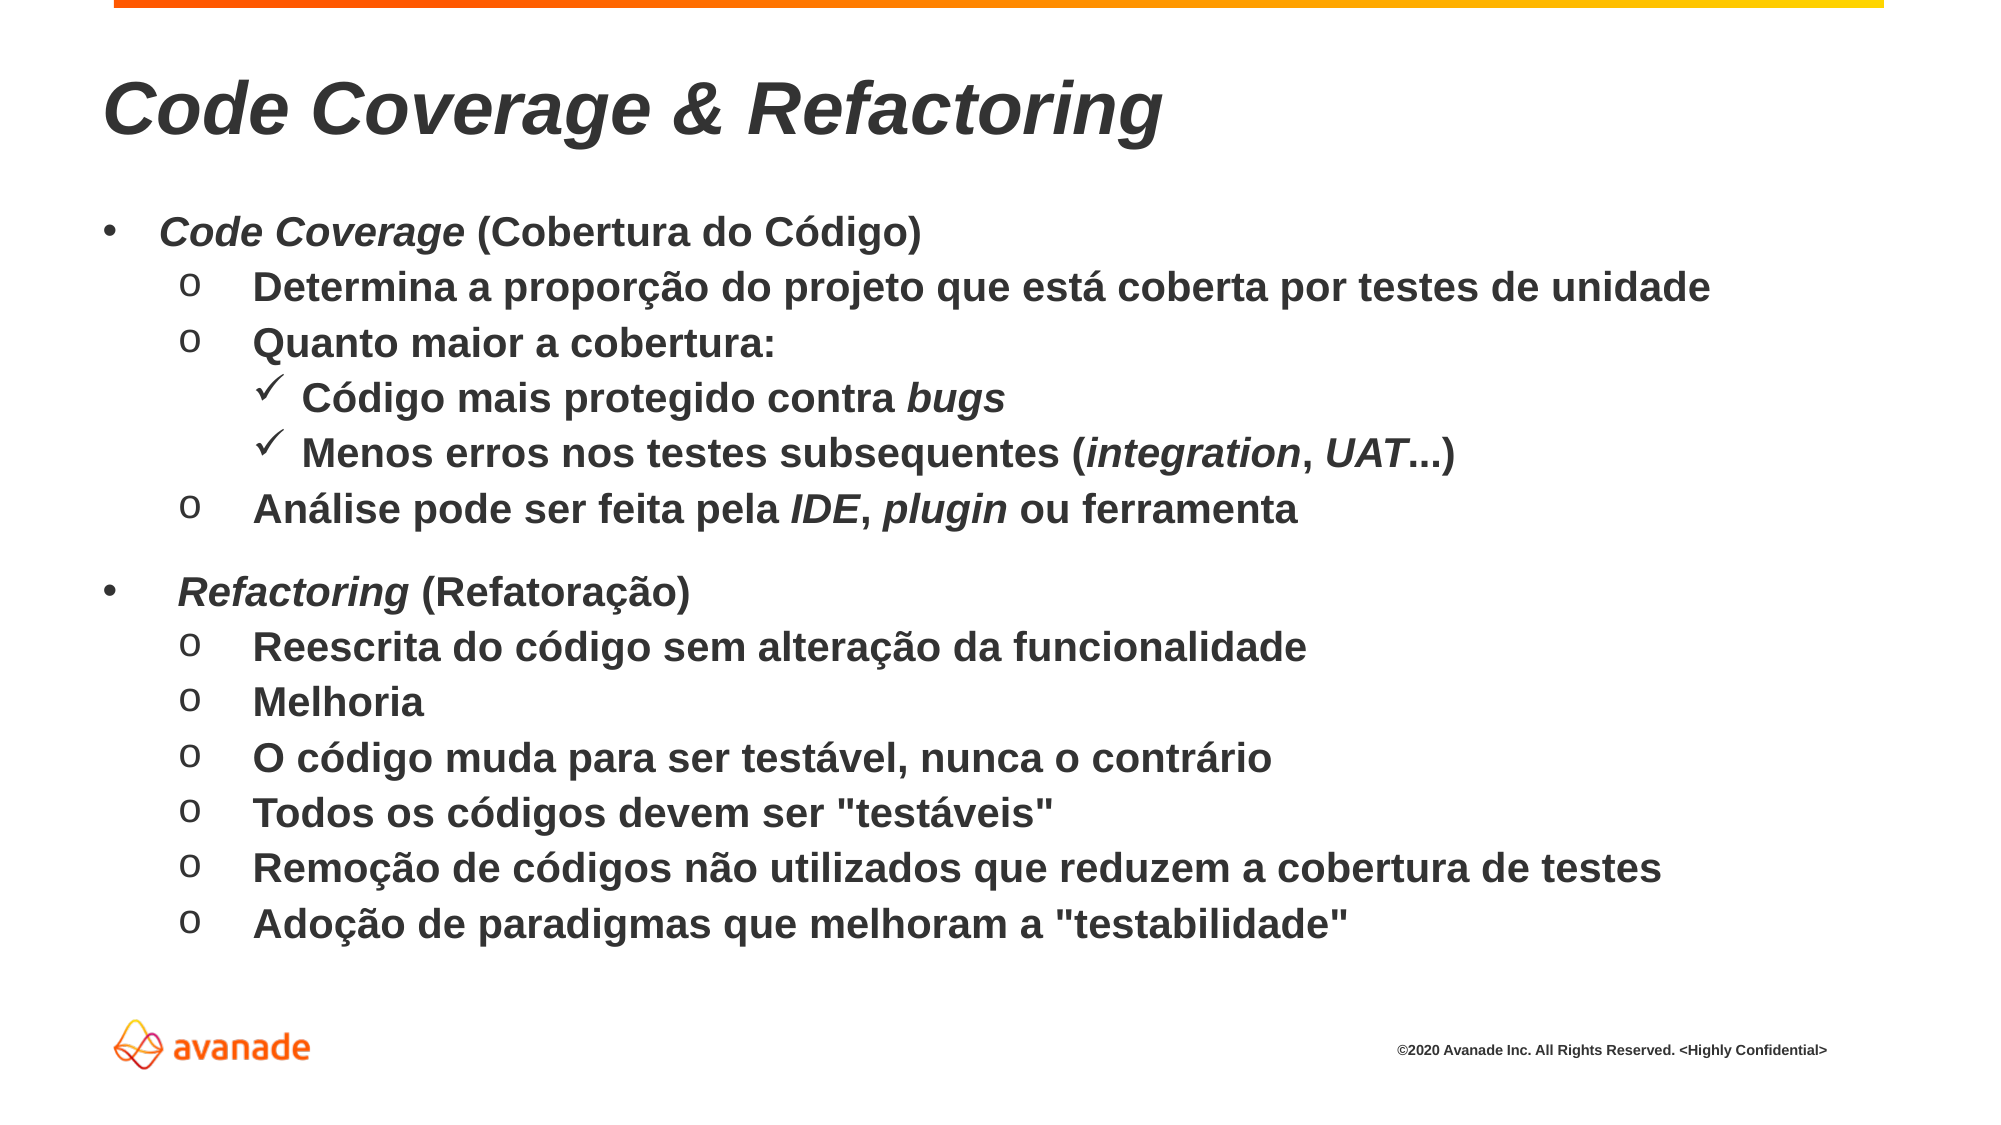

Code Coverage & Refactoring
Code Coverage (Cobertura do Código)
Determina a proporção do projeto que está coberta por testes de unidade
Quanto maior a cobertura:
 Código mais protegido contra bugs
 Menos erros nos testes subsequentes (integration, UAT...)
Análise pode ser feita pela IDE, plugin ou ferramenta

Refactoring (Refatoração)
Reescrita do código sem alteração da funcionalidade
Melhoria
O código muda para ser testável, nunca o contrário
Todos os códigos devem ser "testáveis"
Remoção de códigos não utilizados que reduzem a cobertura de testes
Adoção de paradigmas que melhoram a "testabilidade"